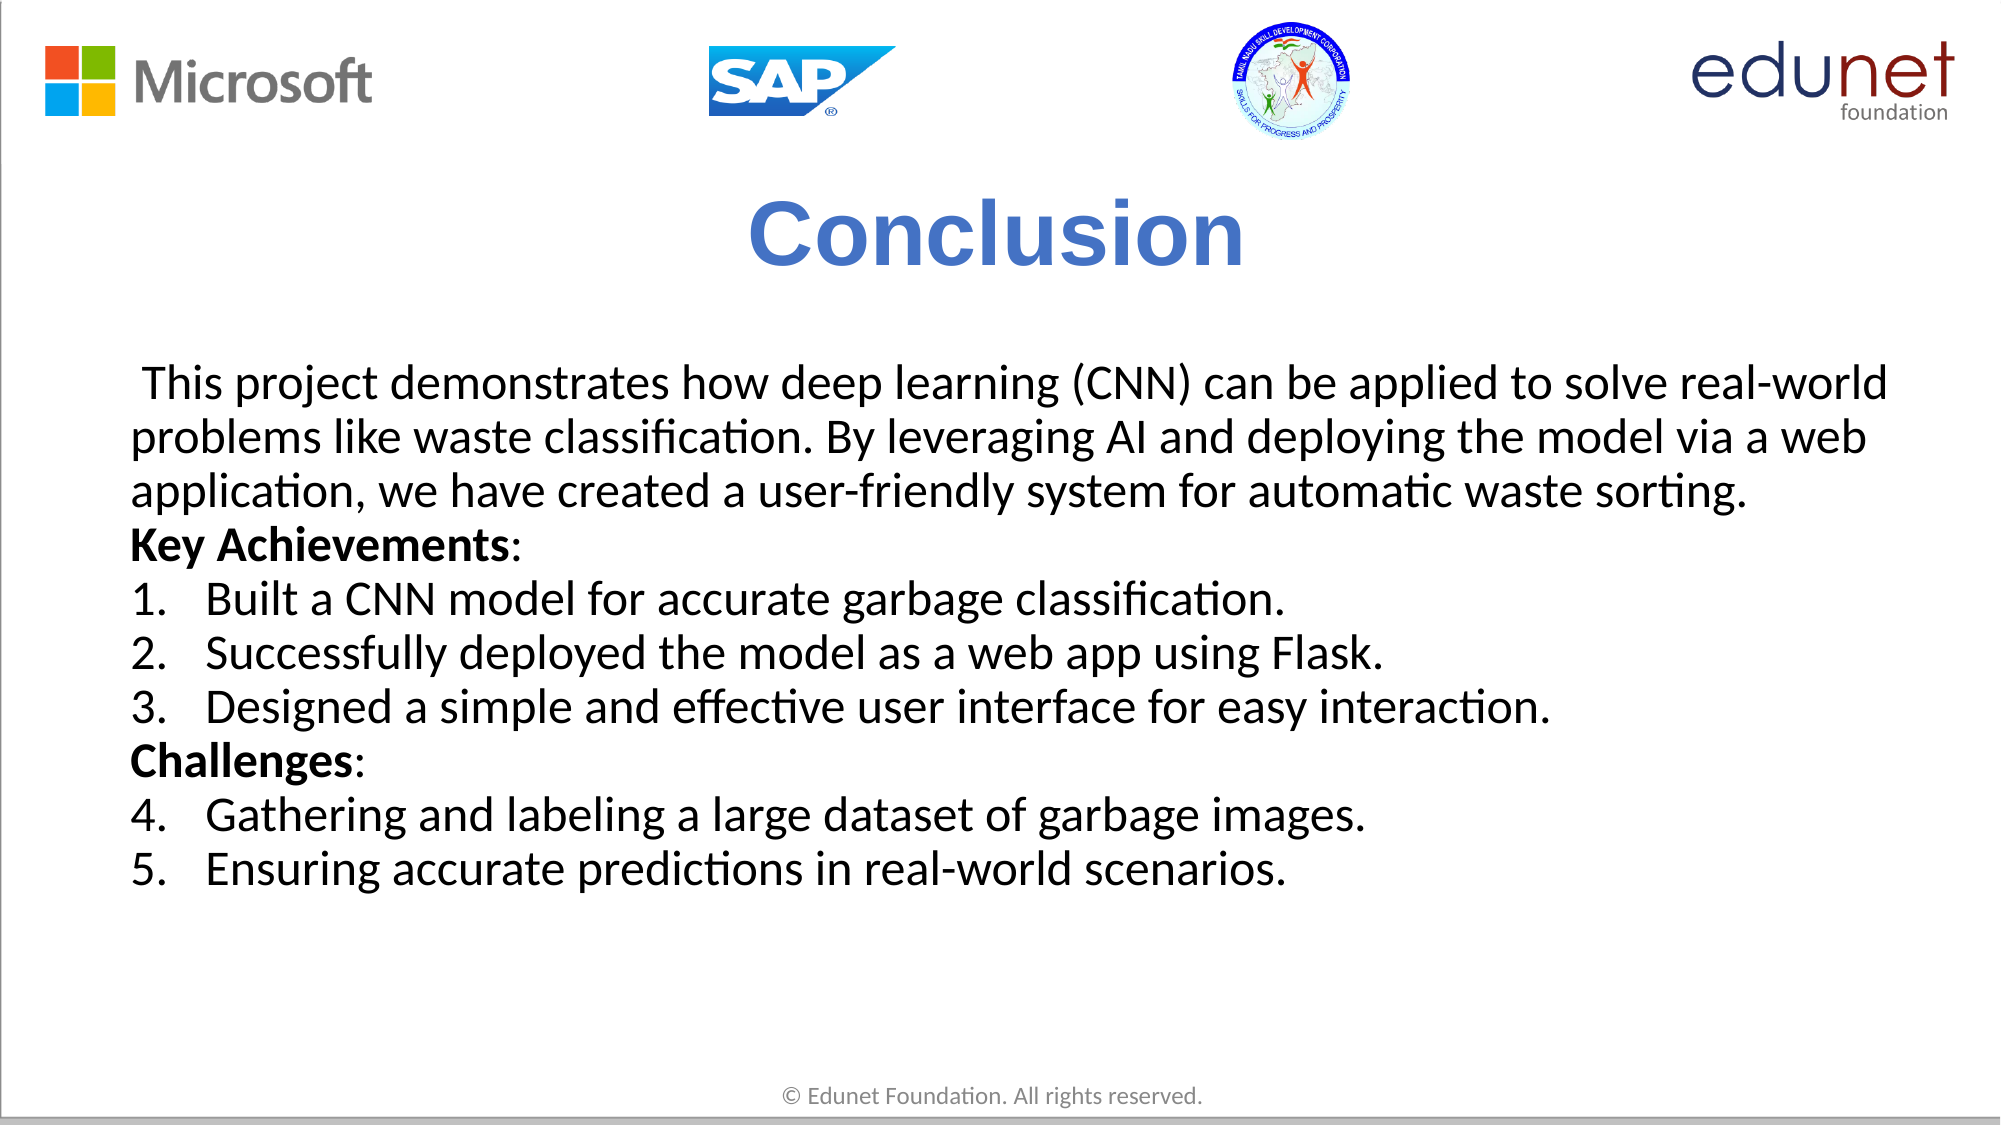

# Conclusion
 This project demonstrates how deep learning (CNN) can be applied to solve real-world problems like waste classification. By leveraging AI and deploying the model via a web application, we have created a user-friendly system for automatic waste sorting.
Key Achievements:
Built a CNN model for accurate garbage classification.
Successfully deployed the model as a web app using Flask.
Designed a simple and effective user interface for easy interaction.
Challenges:
Gathering and labeling a large dataset of garbage images.
Ensuring accurate predictions in real-world scenarios.
© Edunet Foundation. All rights reserved.